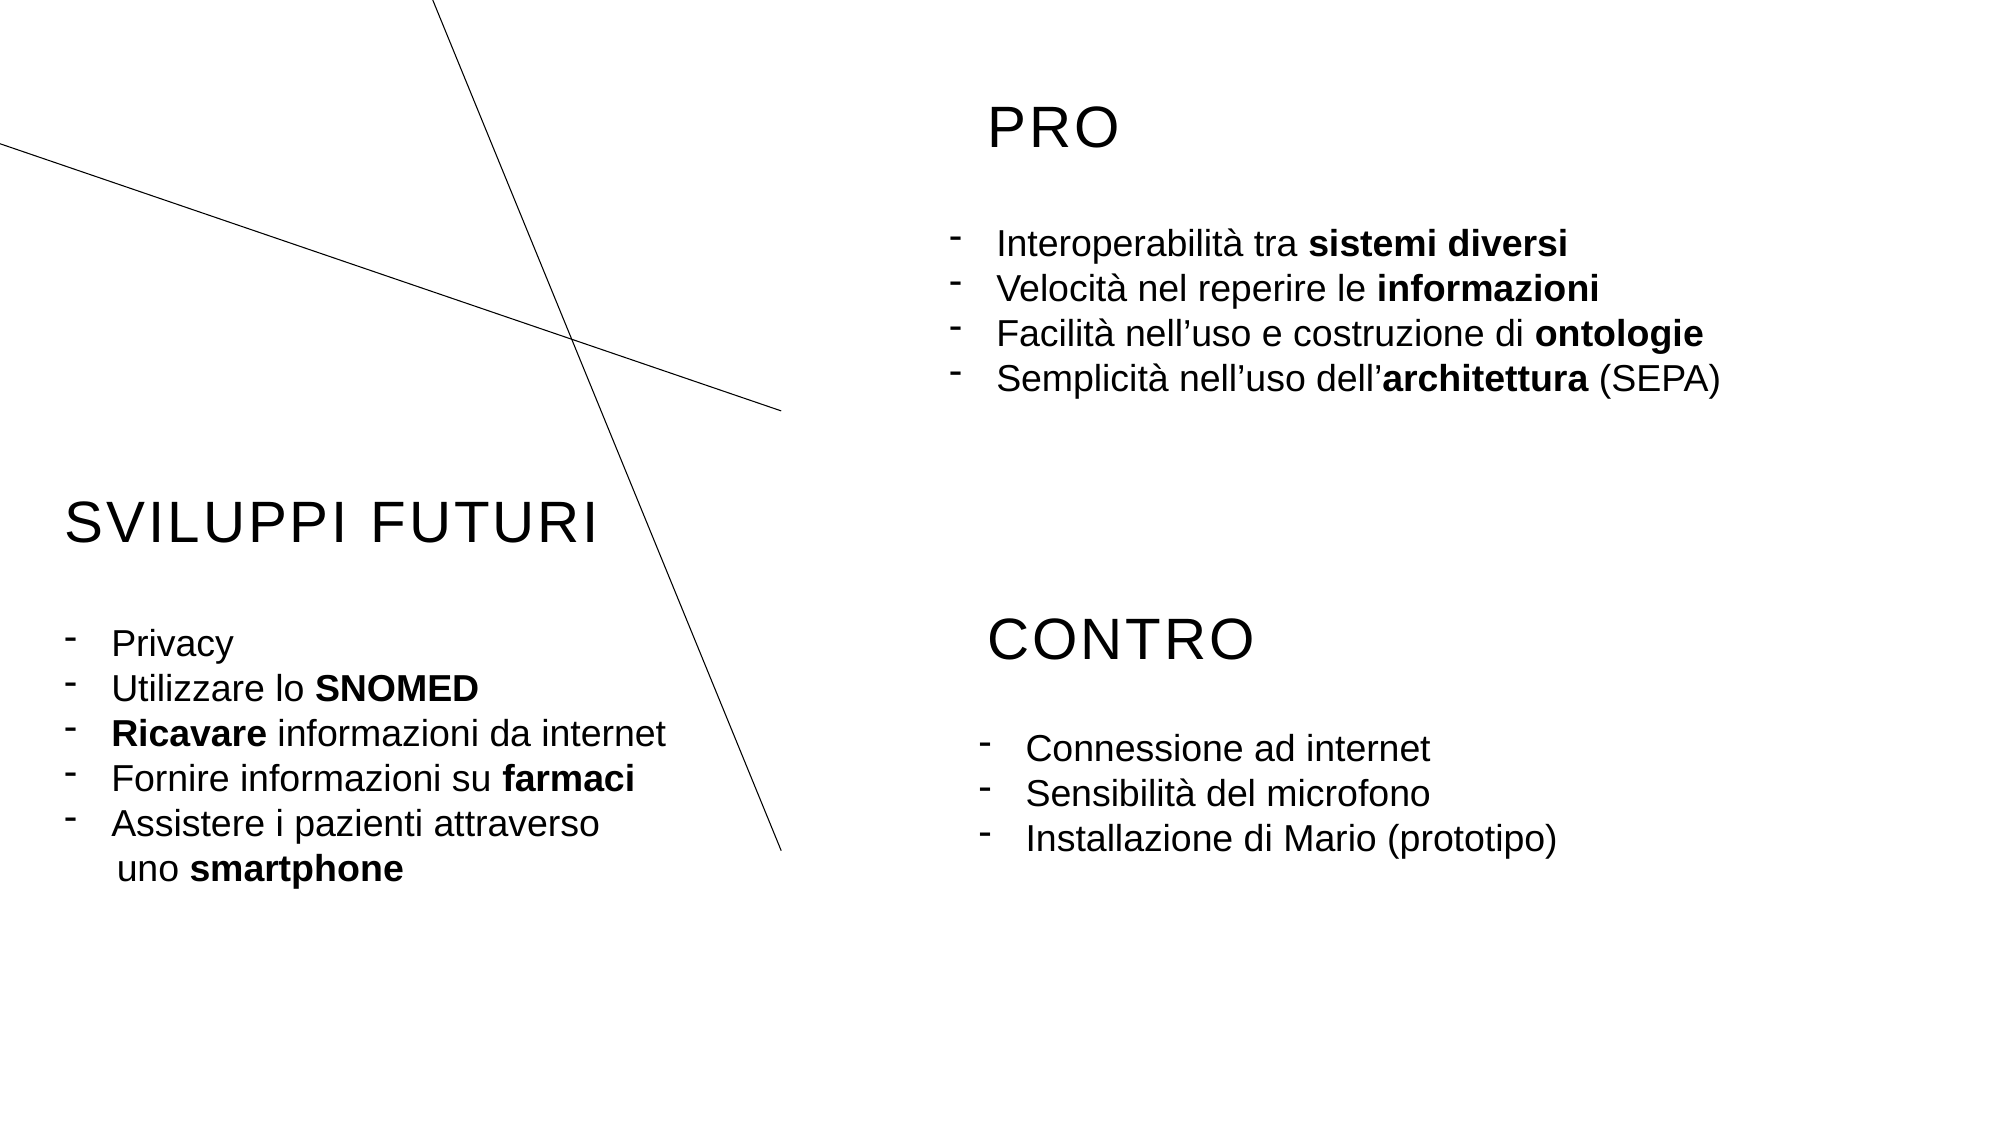

PRO
Interoperabilità tra sistemi diversi
Velocità nel reperire le informazioni
Facilità nell’uso e costruzione di ontologie
Semplicità nell’uso dell’architettura (SEPA)
# Sviluppi futuri
CONTRO
Privacy
Utilizzare lo SNOMED
Ricavare informazioni da internet
Fornire informazioni su farmaci
Assistere i pazienti attraverso
     uno smartphone
Connessione ad internet
Sensibilità del microfono
Installazione di Mario (prototipo)